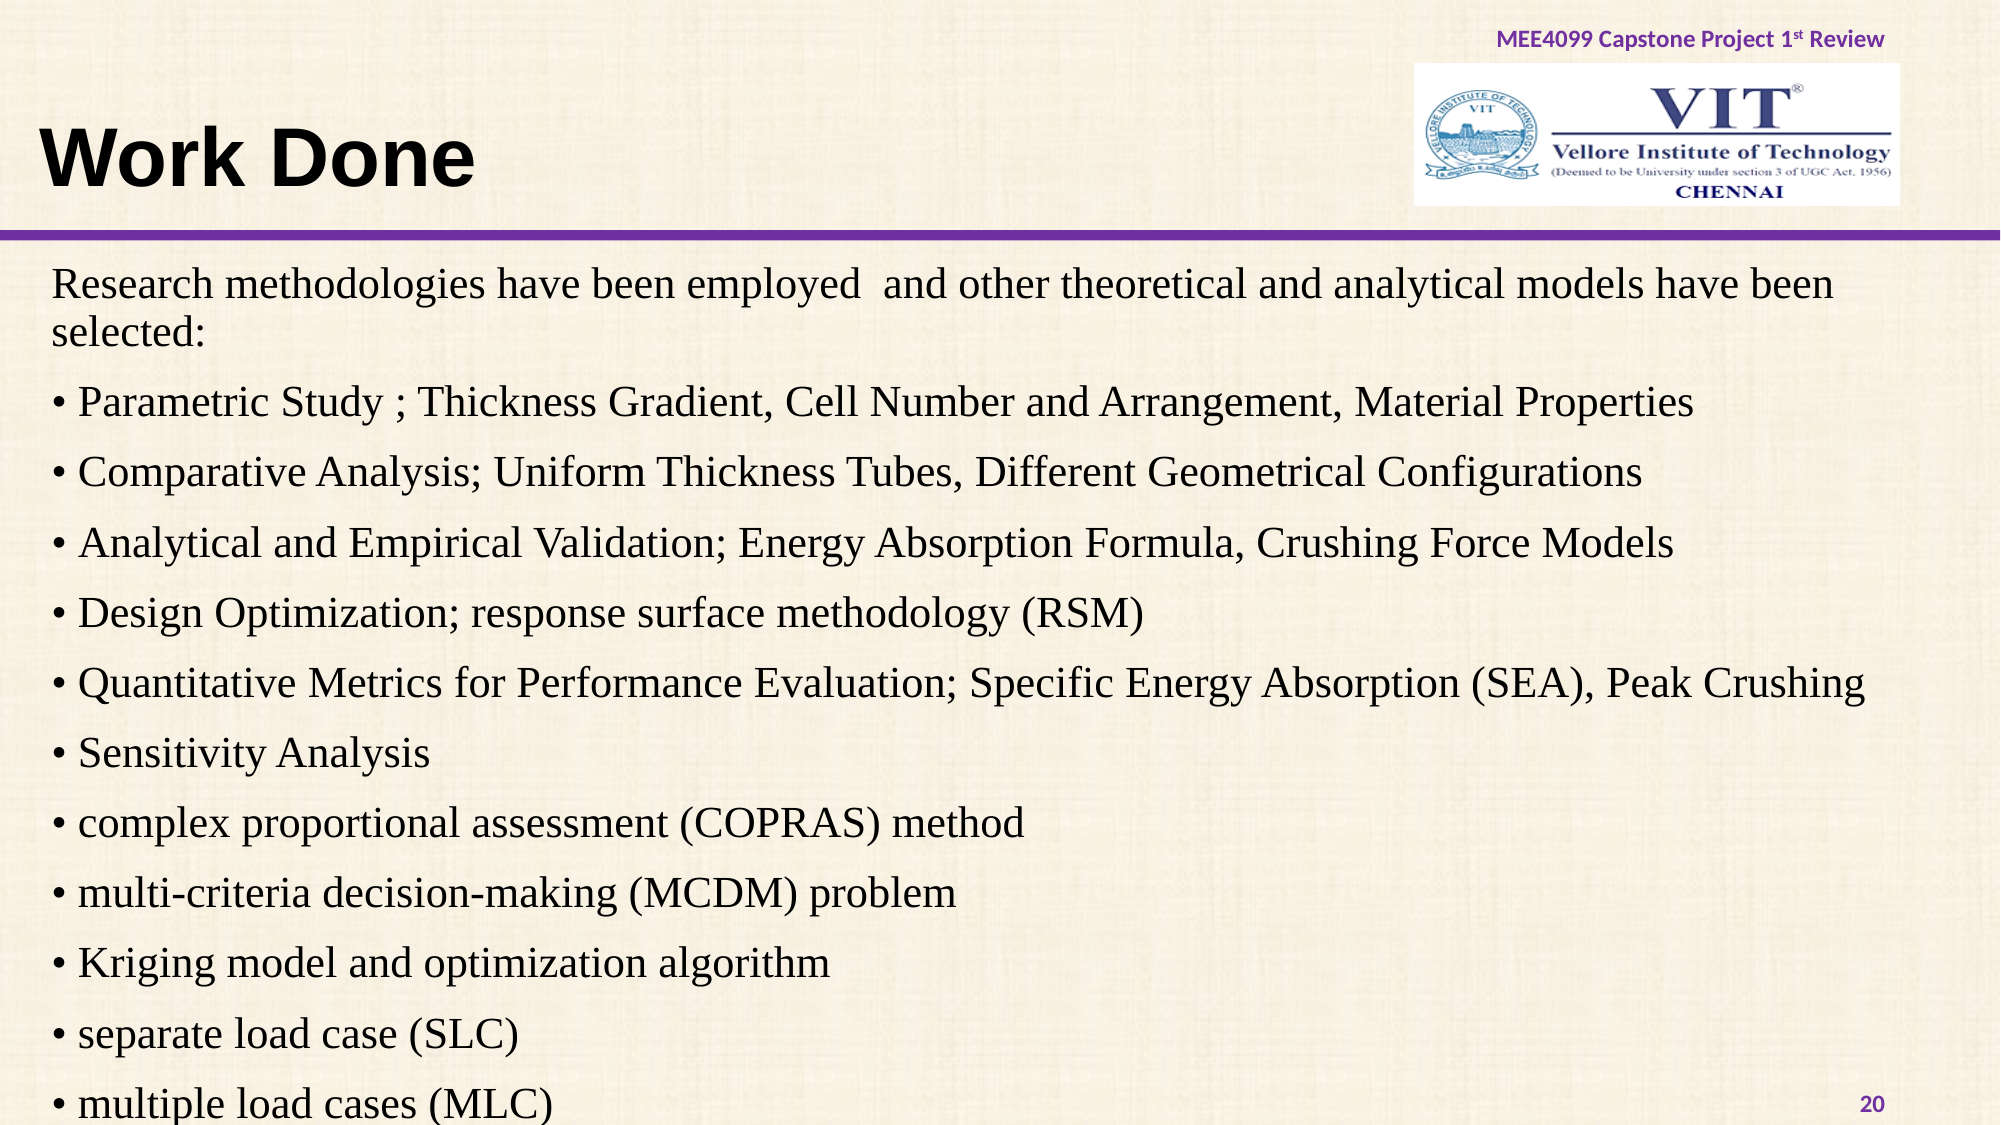

# Work Done
Research methodologies have been employed  and other theoretical and analytical models have been selected:
• Parametric Study ; Thickness Gradient, Cell Number and Arrangement, Material Properties
• Comparative Analysis; Uniform Thickness Tubes, Different Geometrical Configurations
• Analytical and Empirical Validation; Energy Absorption Formula, Crushing Force Models
• Design Optimization; response surface methodology (RSM)
• Quantitative Metrics for Performance Evaluation; Specific Energy Absorption (SEA), Peak Crushing
• Sensitivity Analysis
• complex proportional assessment (COPRAS) method
• multi-criteria decision-making (MCDM) problem
• Kriging model and optimization algorithm
• separate load case (SLC)
• multiple load cases (MLC)
20